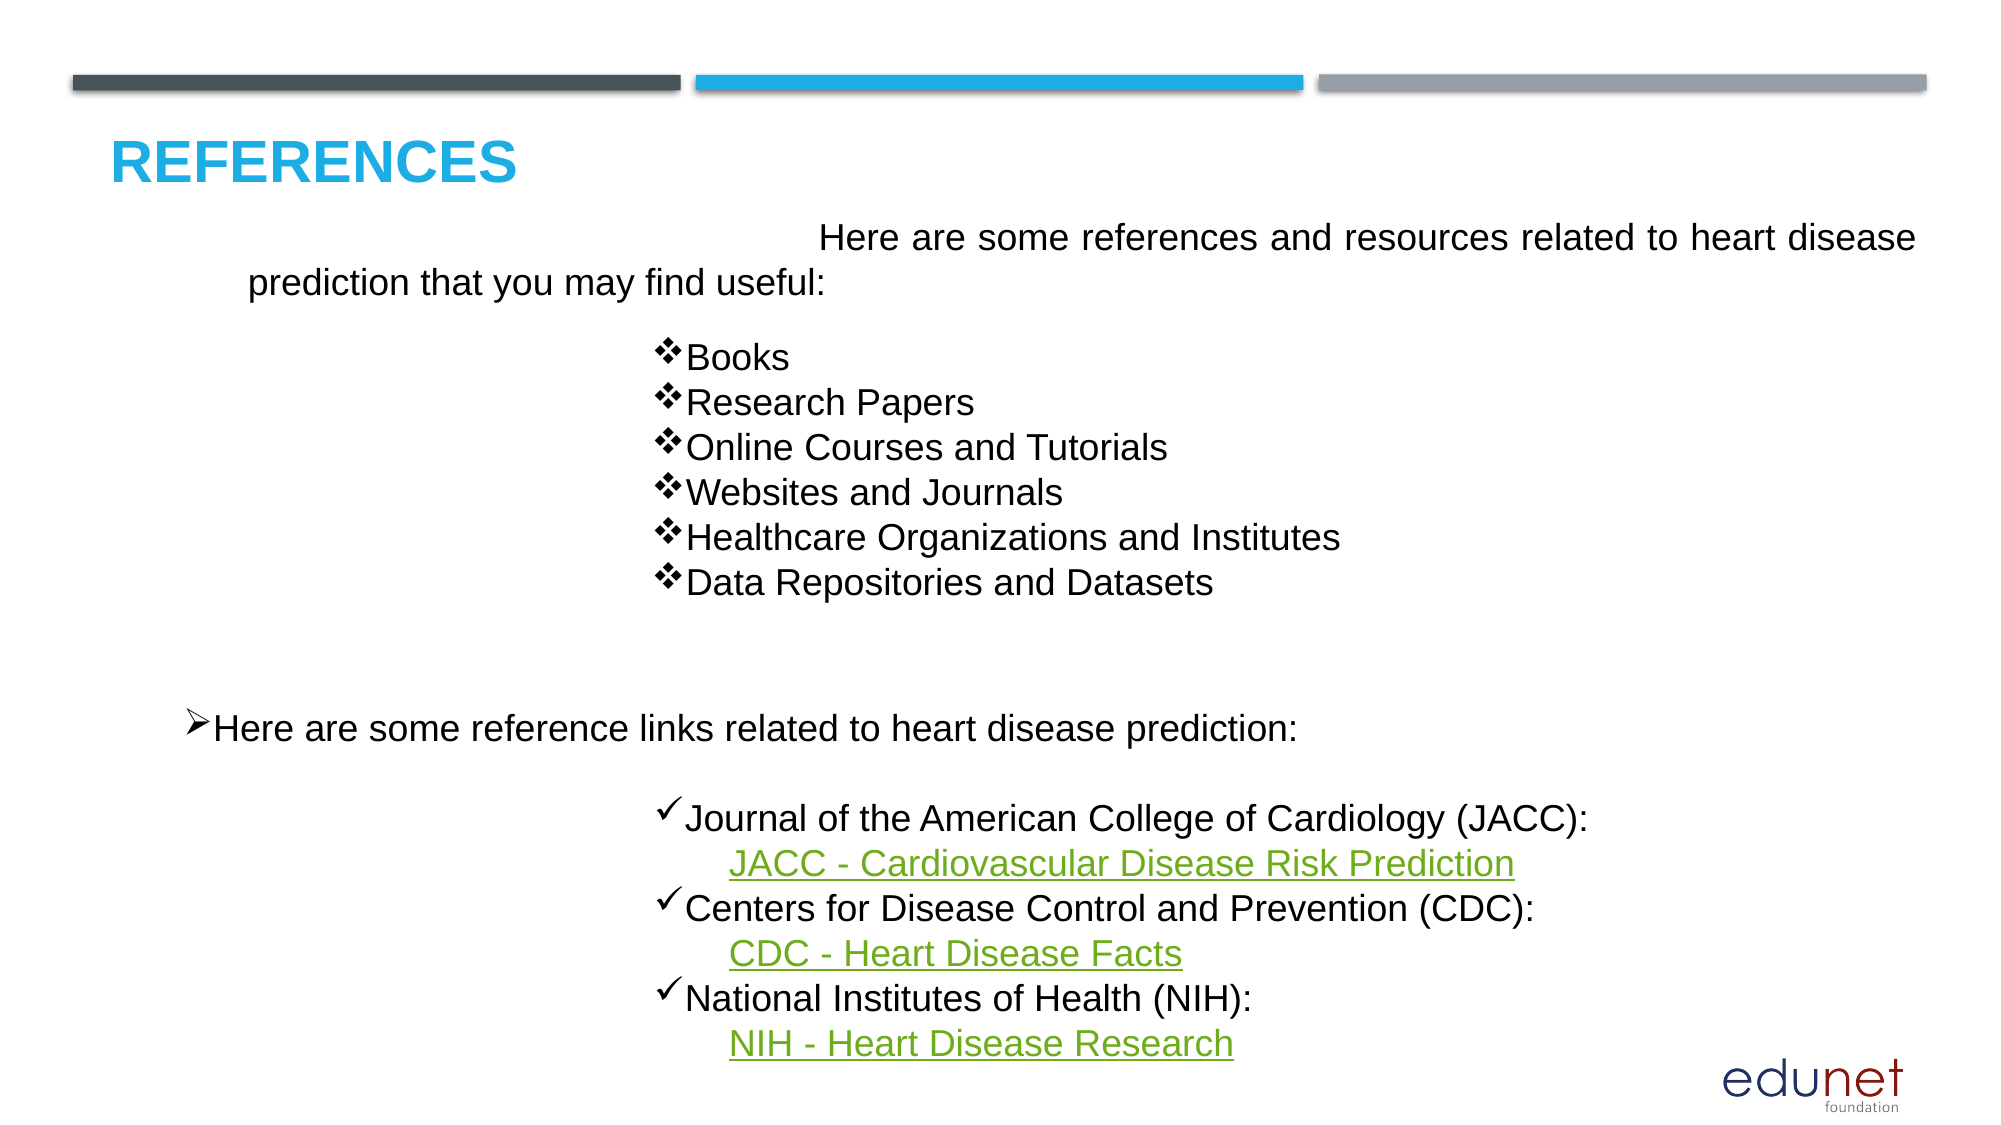

# References
                                               Here are some references and resources related to heart disease prediction that you may find useful:
Books
Research Papers
Online Courses and Tutorials
Websites and Journals
Healthcare Organizations and Institutes
Data Repositories and Datasets

Here are some reference links related to heart disease prediction:
Journal of the American College of Cardiology (JACC):
JACC - Cardiovascular Disease Risk Prediction
Centers for Disease Control and Prevention (CDC):
CDC - Heart Disease Facts
National Institutes of Health (NIH):
NIH - Heart Disease Research